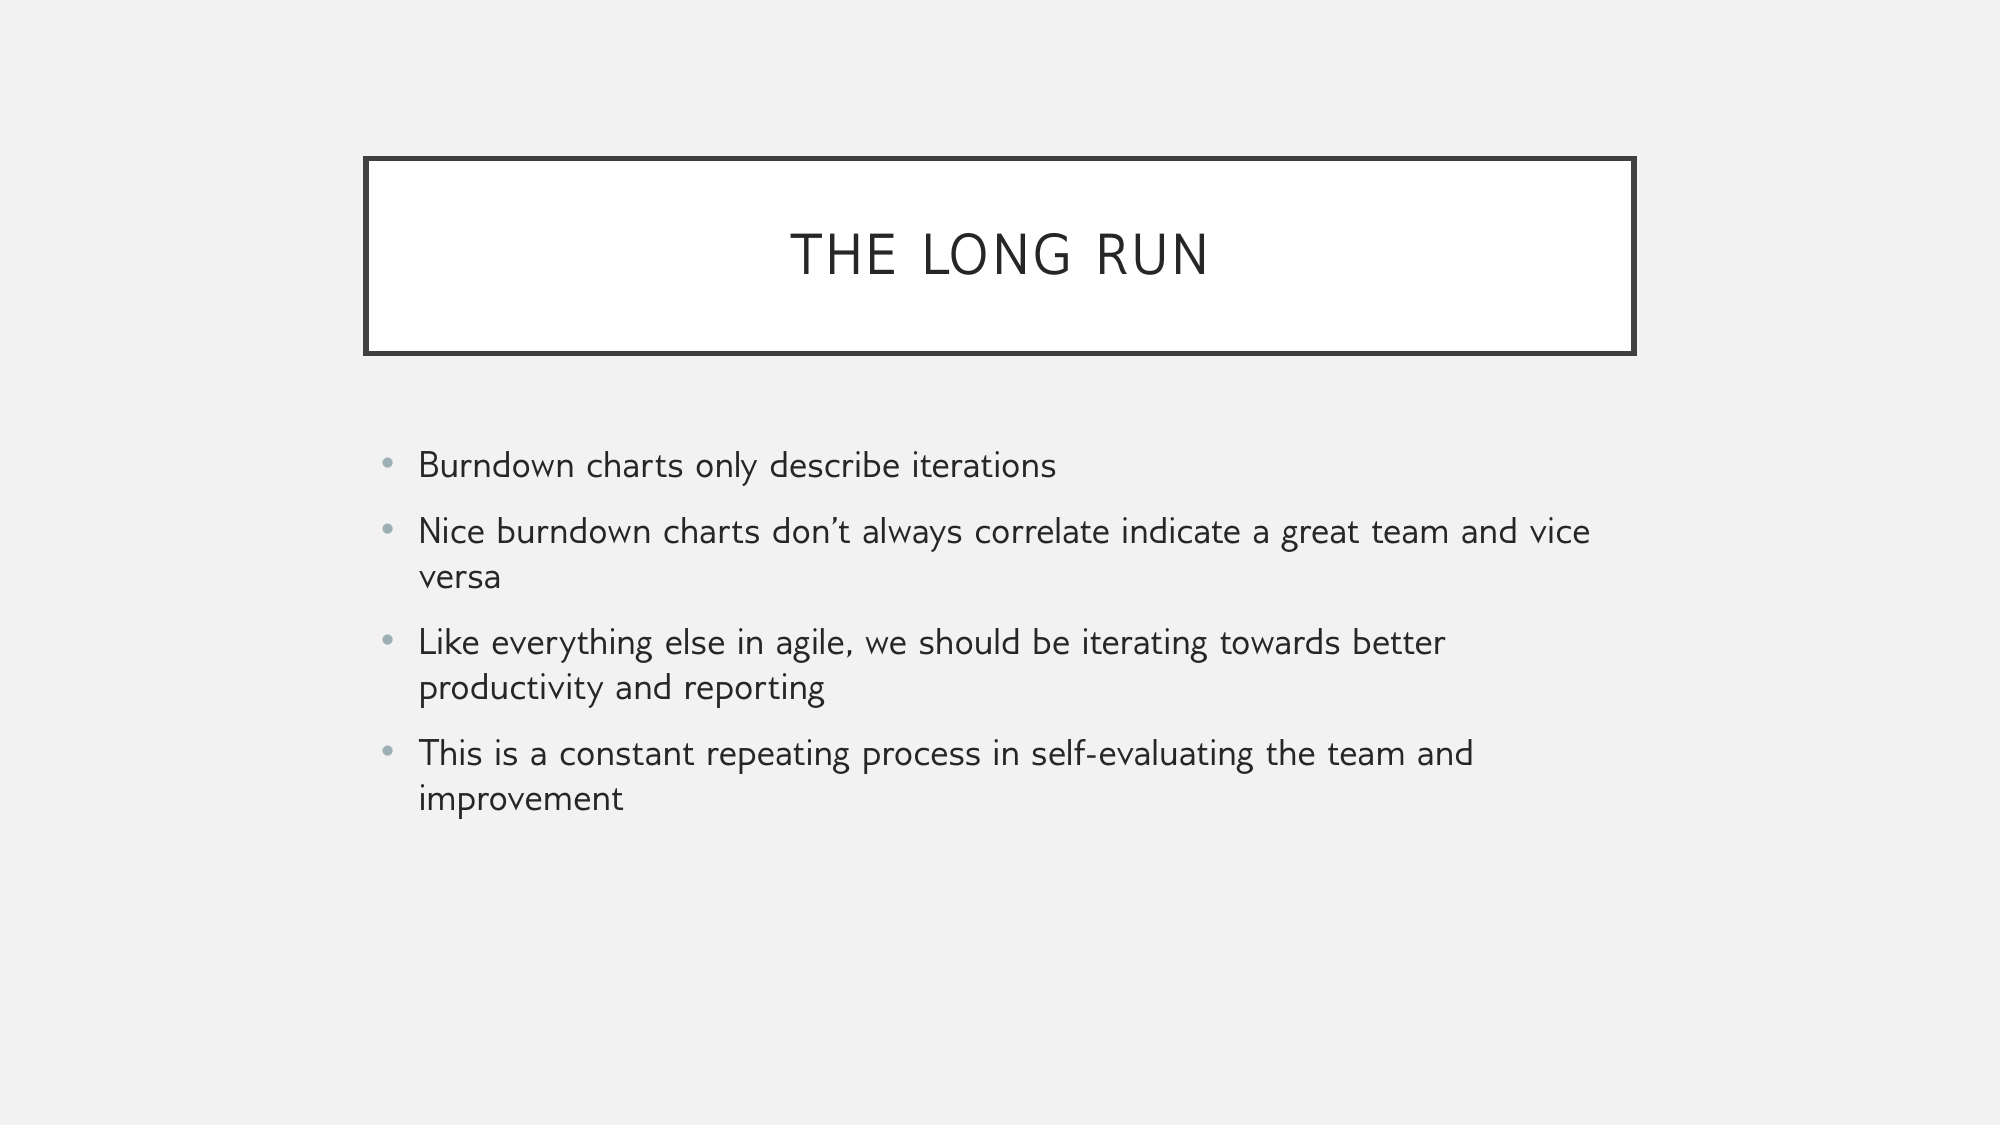

# the long run
Burndown charts only describe iterations
Nice burndown charts don’t always correlate indicate a great team and vice versa
Like everything else in agile, we should be iterating towards better productivity and reporting
This is a constant repeating process in self-evaluating the team and improvement